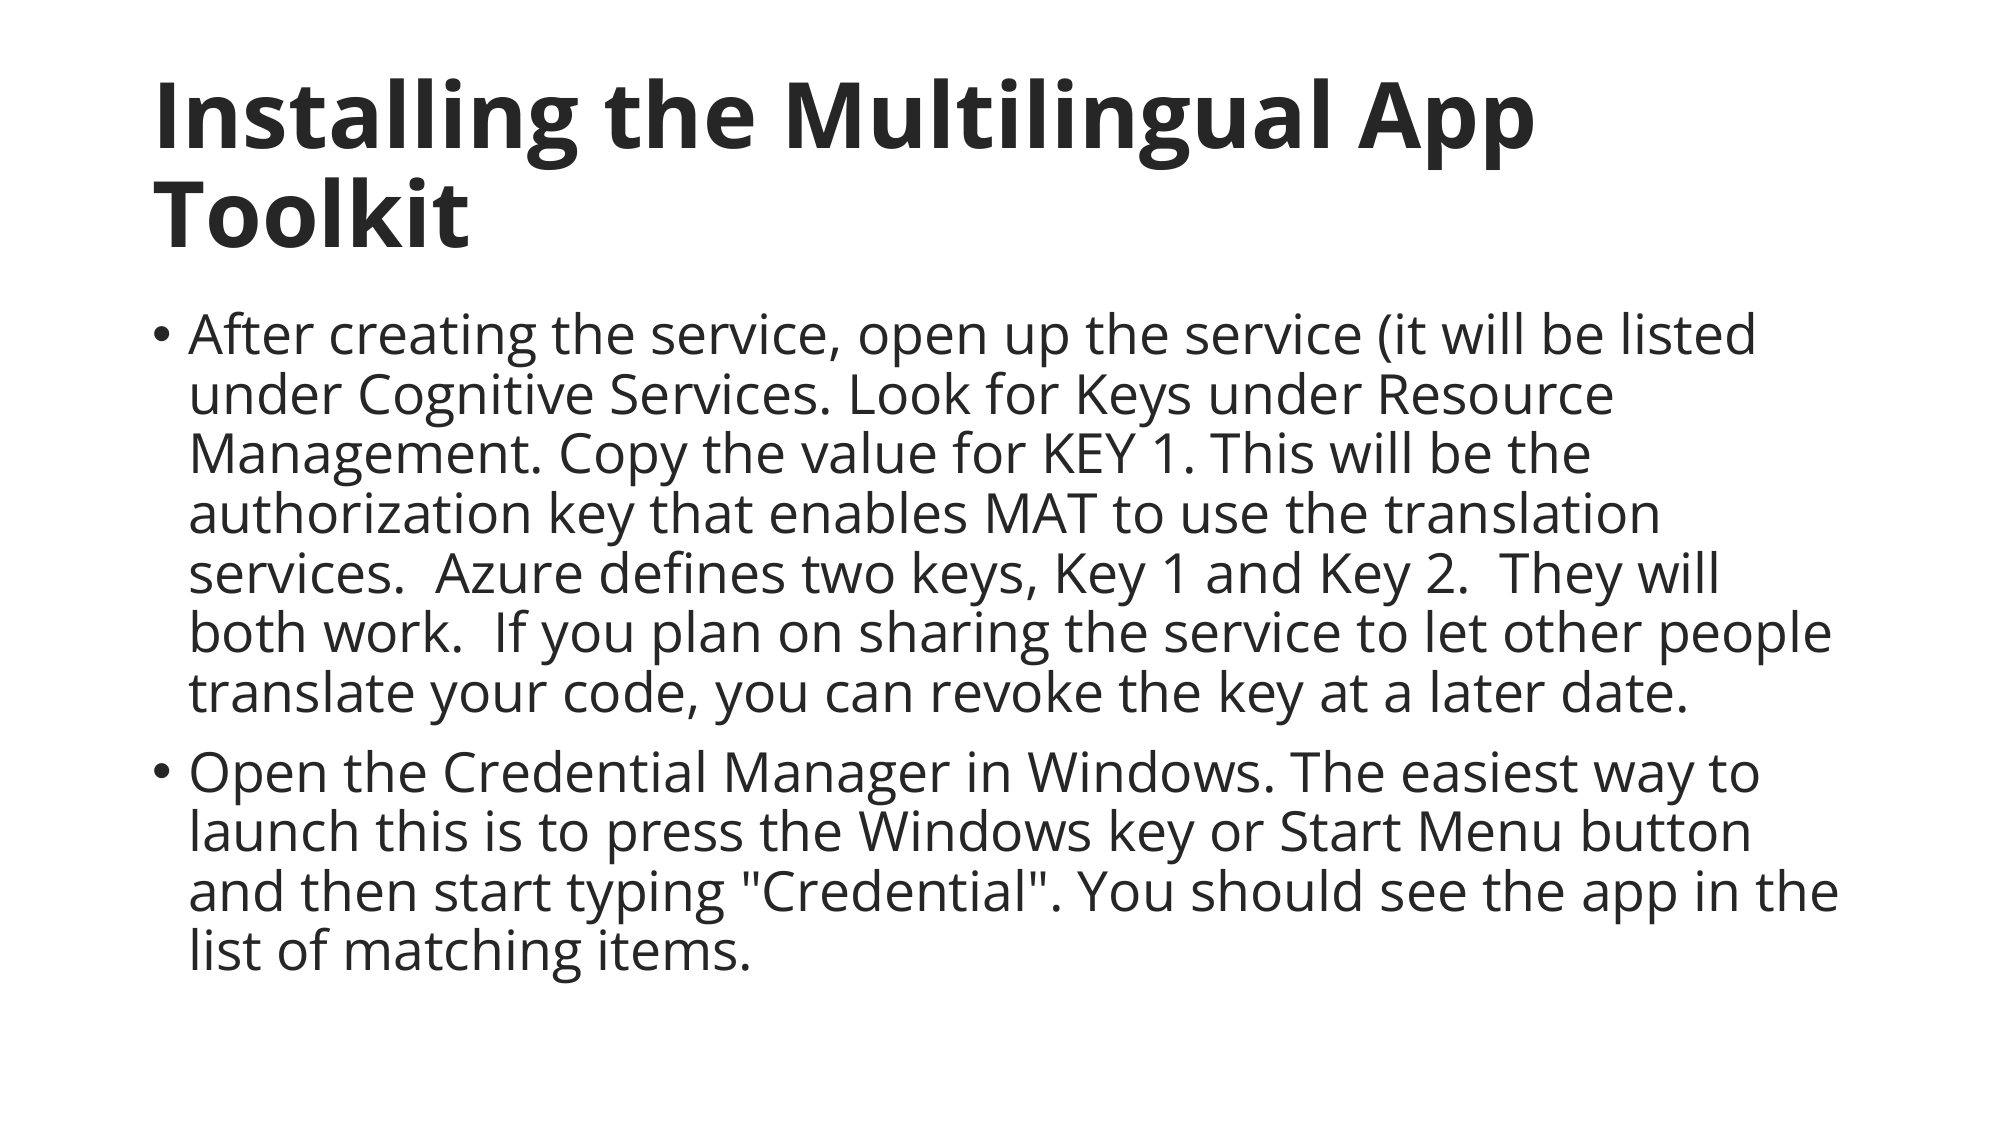

# Installing the Multilingual App Toolkit
After creating the service, open up the service (it will be listed under Cognitive Services. Look for Keys under Resource Management. Copy the value for KEY 1. This will be the authorization key that enables MAT to use the translation services.  Azure defines two keys, Key 1 and Key 2.  They will both work.  If you plan on sharing the service to let other people translate your code, you can revoke the key at a later date.
Open the Credential Manager in Windows. The easiest way to launch this is to press the Windows key or Start Menu button and then start typing "Credential". You should see the app in the list of matching items.